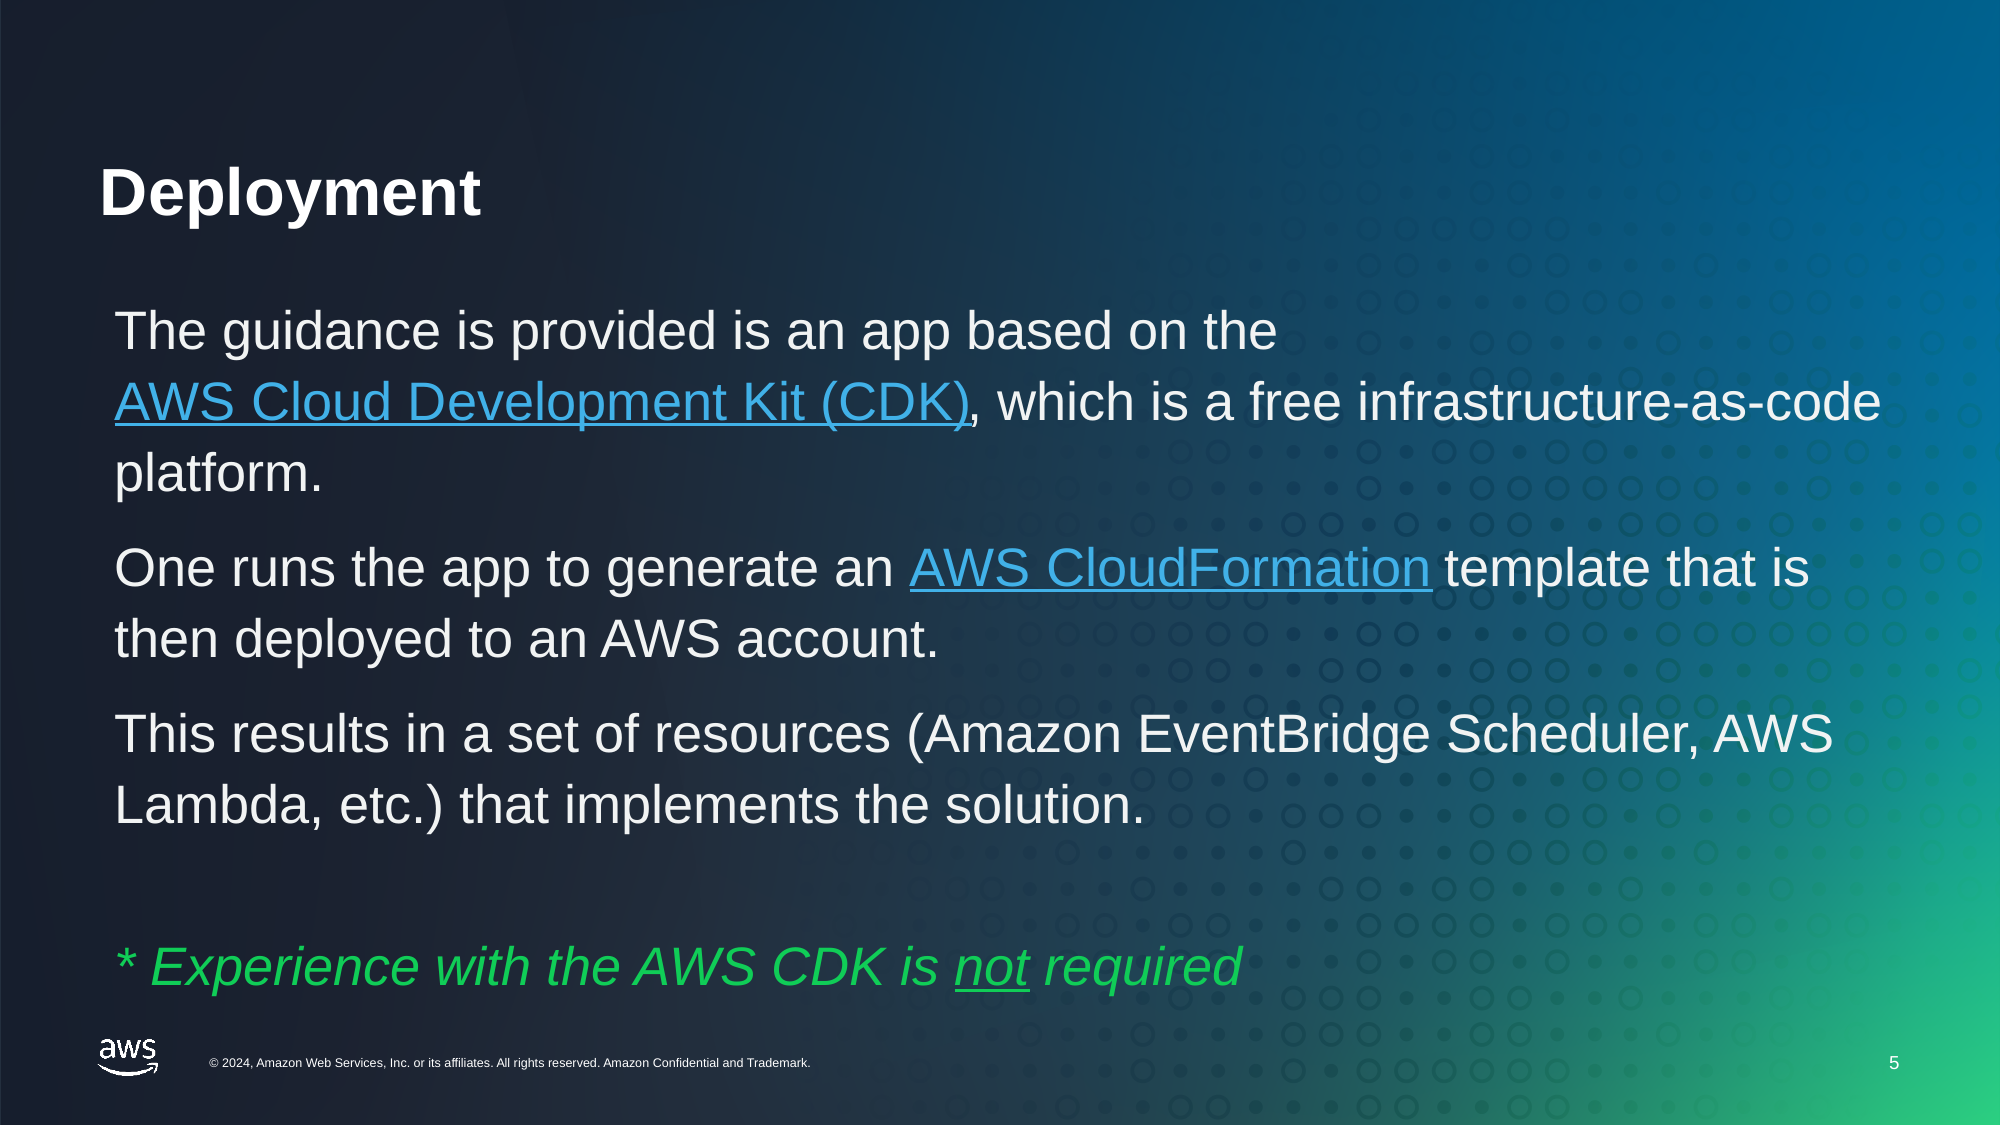

# Deployment
The guidance is provided is an app based on the AWS Cloud Development Kit (CDK), which is a free infrastructure-as-code platform.
One runs the app to generate an AWS CloudFormation template that is then deployed to an AWS account.
This results in a set of resources (Amazon EventBridge Scheduler, AWS Lambda, etc.) that implements the solution.

* Experience with the AWS CDK is not required
5